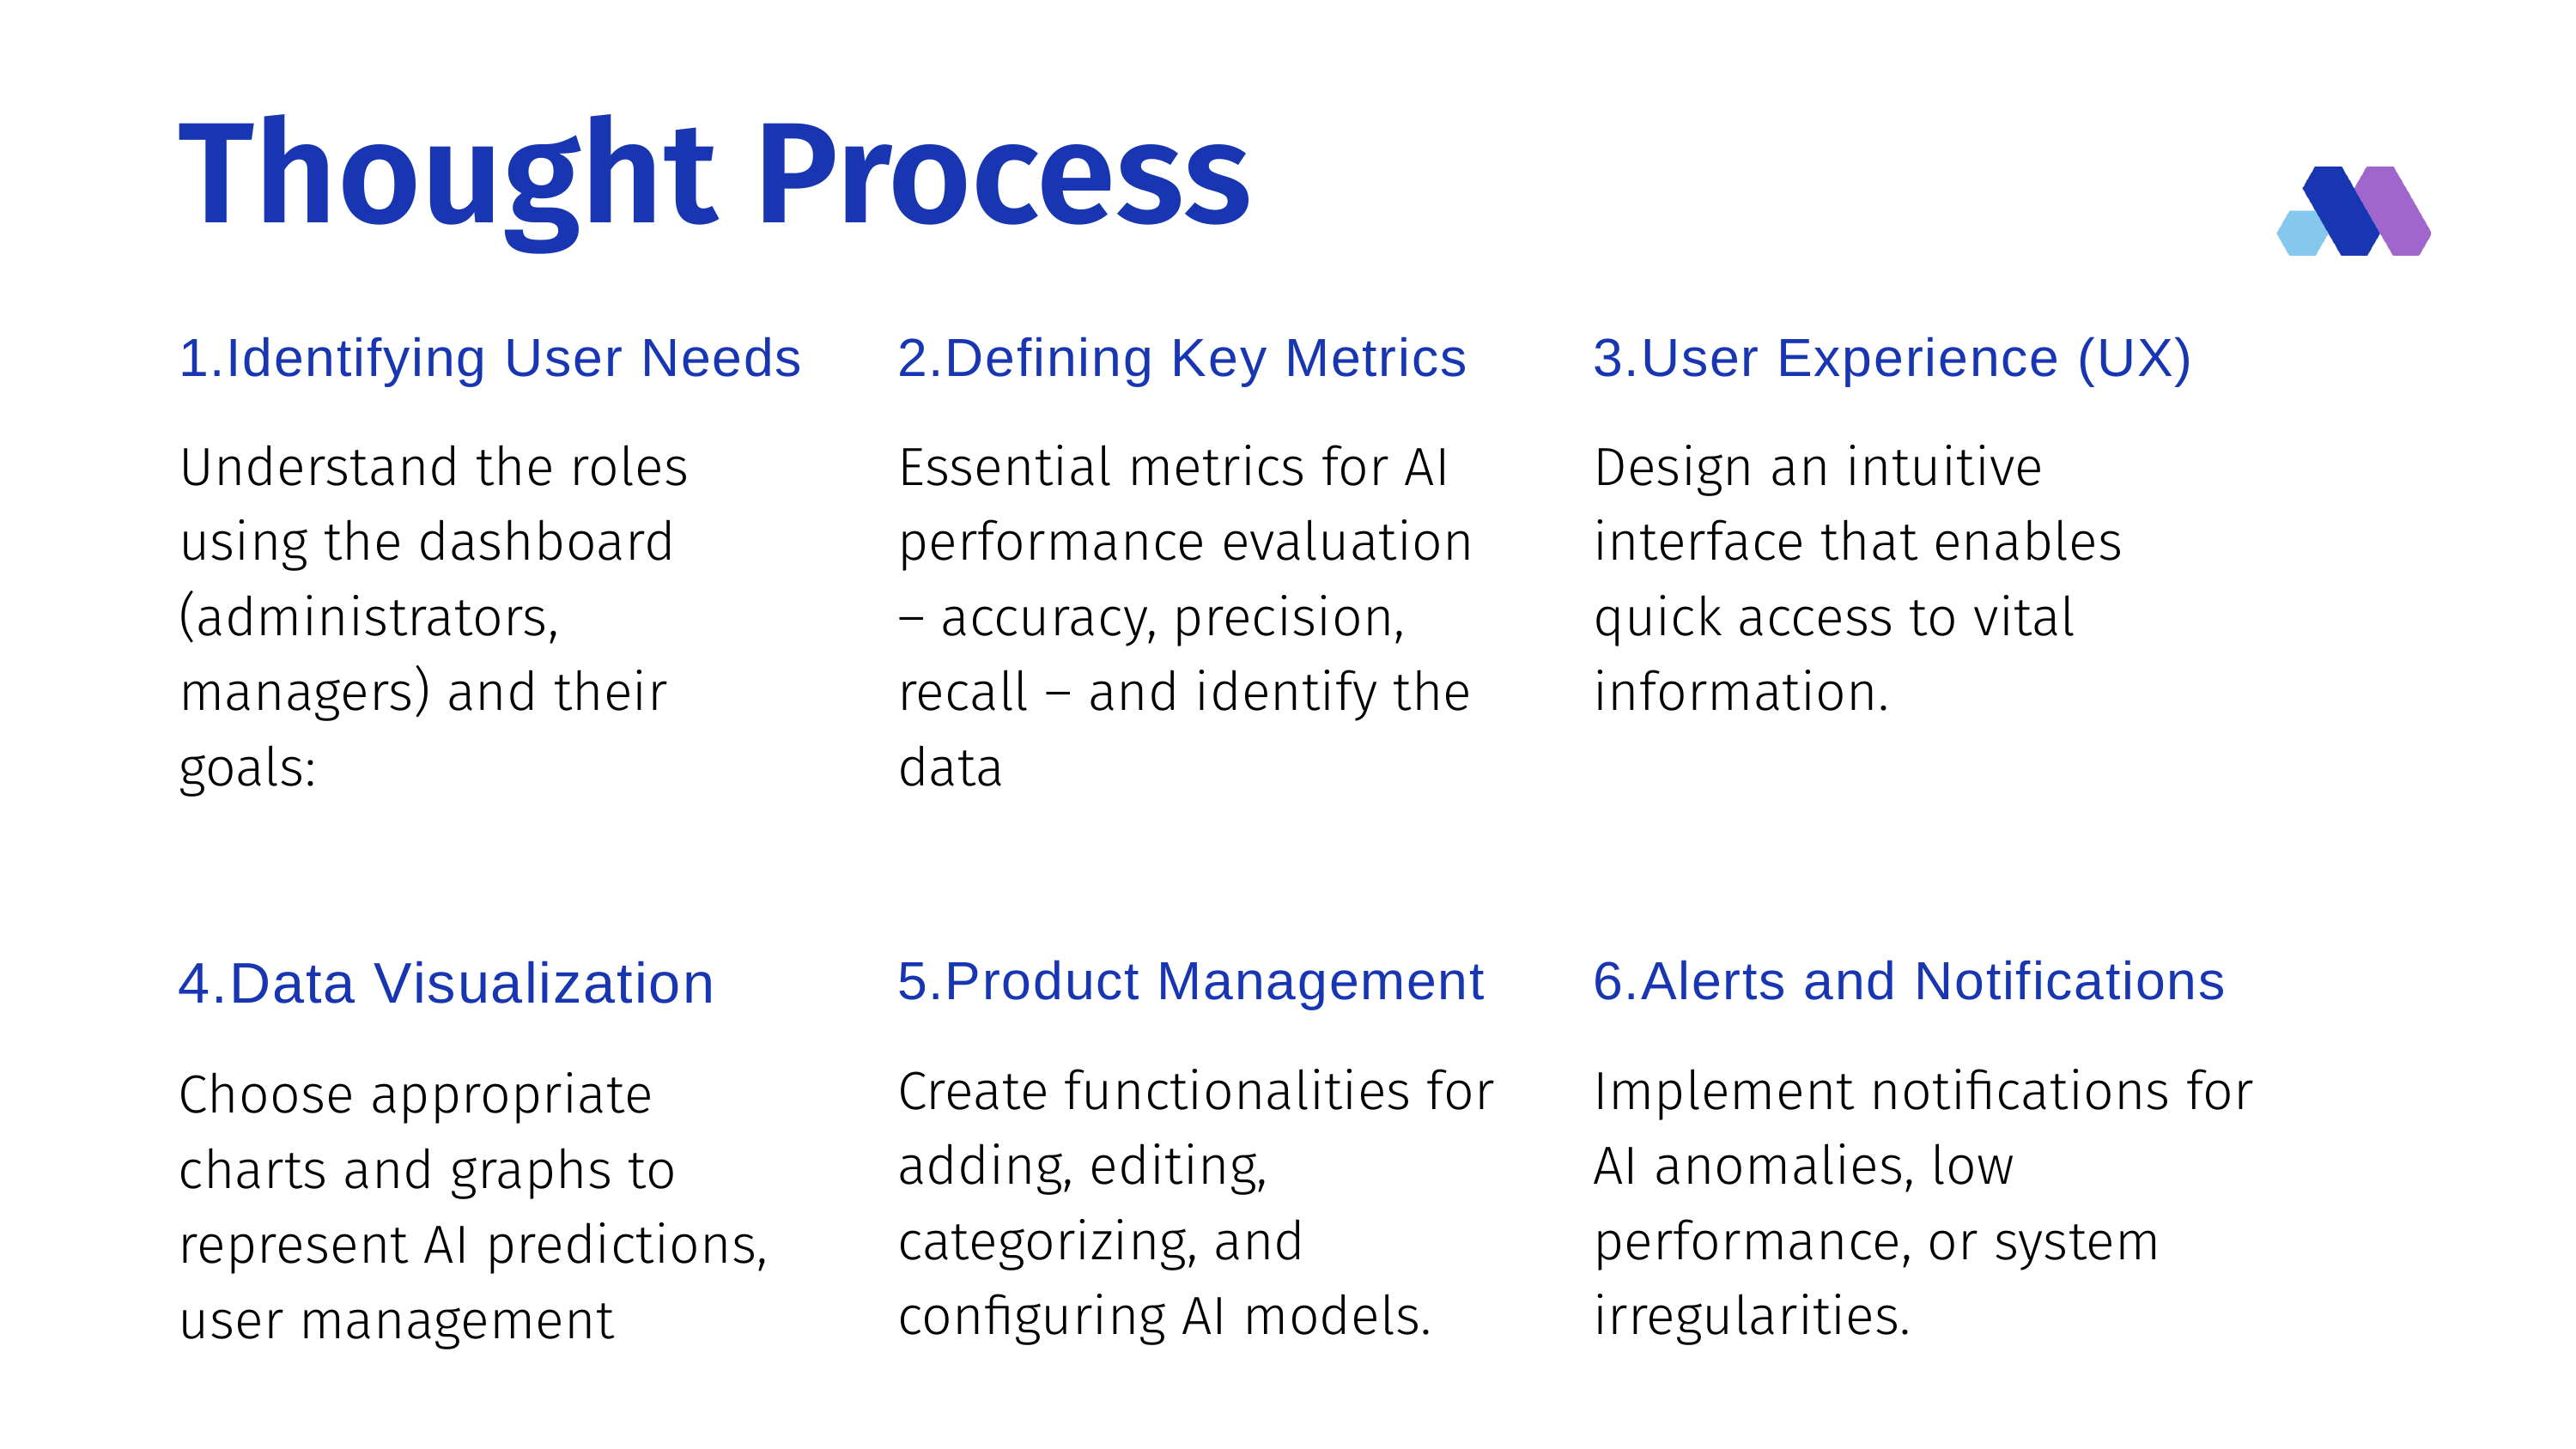

Thought Process

1.Identifying User Needs
Understand the roles using the dashboard (administrators, managers) and their goals:
2.Defining Key Metrics
Essential metrics for AI performance evaluation – accuracy, precision, recall – and identify the data
3.User Experience (UX)
Design an intuitive interface that enables quick access to vital information.
4.Data Visualization
Choose appropriate charts and graphs to represent AI predictions,
user management
5.Product Management
Create functionalities for adding, editing, categorizing, and configuring AI models.
6.Alerts and Notifications
Implement notifications for AI anomalies, low performance, or system irregularities.